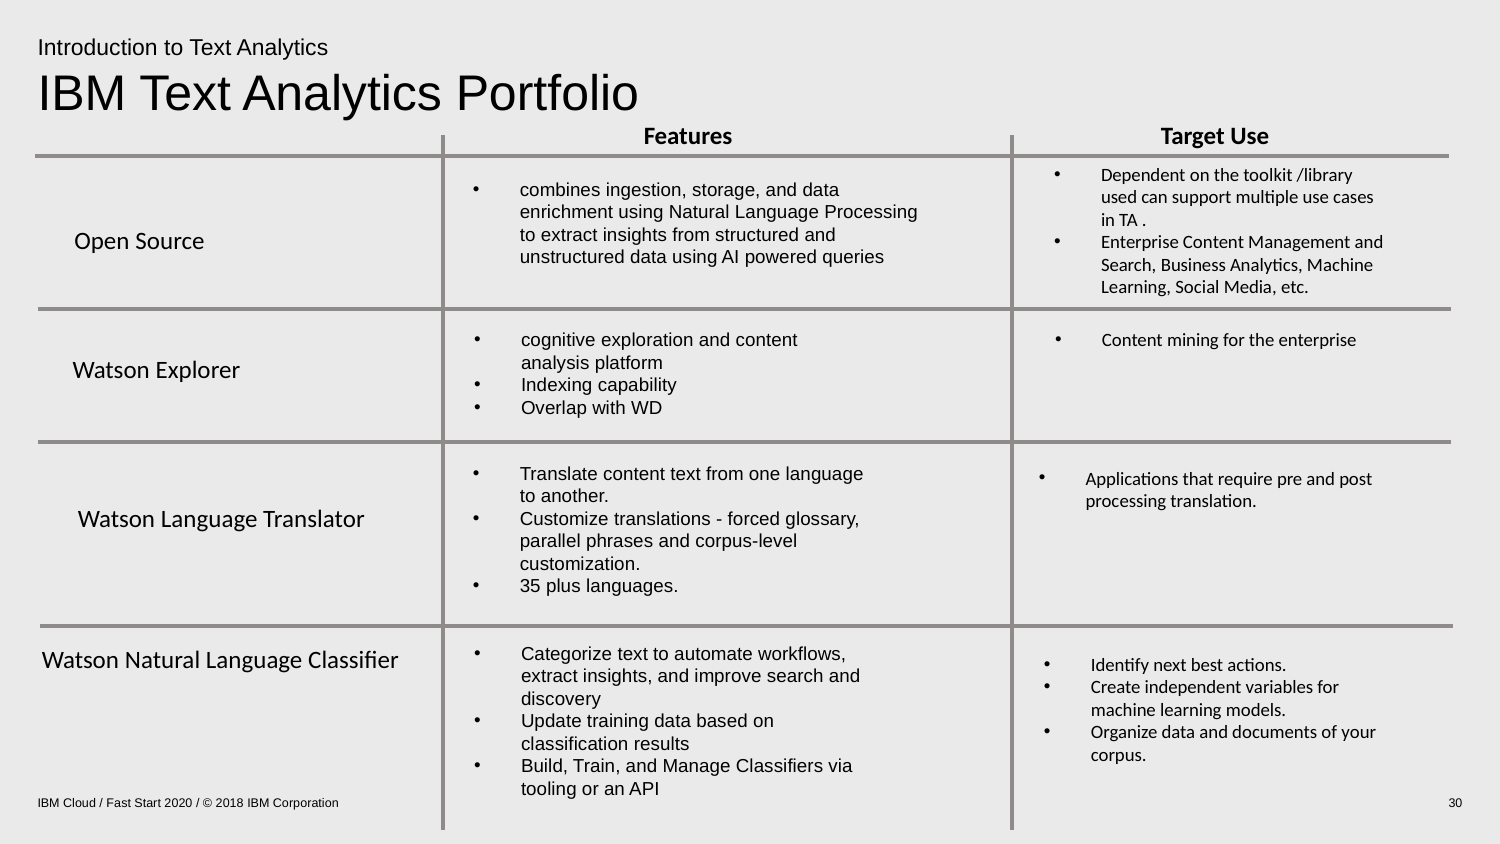

Introduction to Text Analytics
# IBM Text Analytics Portfolio
Features
Target Use
Dependent on the toolkit /library used can support multiple use cases in TA .
Enterprise Content Management and Search, Business Analytics, Machine Learning, Social Media, etc.
combines ingestion, storage, and data enrichment using Natural Language Processing to extract insights from structured and unstructured data using AI powered queries

Open Source
Content mining for the enterprise
cognitive exploration and content analysis platform
Indexing capability
Overlap with WD
Watson Explorer
Translate content text from one language to another.
Customize translations - forced glossary, parallel phrases and corpus-level customization.
35 plus languages.
Applications that require pre and post processing translation.
Watson Language Translator
Categorize text to automate workflows, extract insights, and improve search and discovery
Update training data based on classification results
Build, Train, and Manage Classifiers via tooling or an API
Watson Natural Language Classifier
Identify next best actions.
Create independent variables for machine learning models.
Organize data and documents of your corpus.
IBM Cloud / Fast Start 2020 / © 2018 IBM Corporation
30